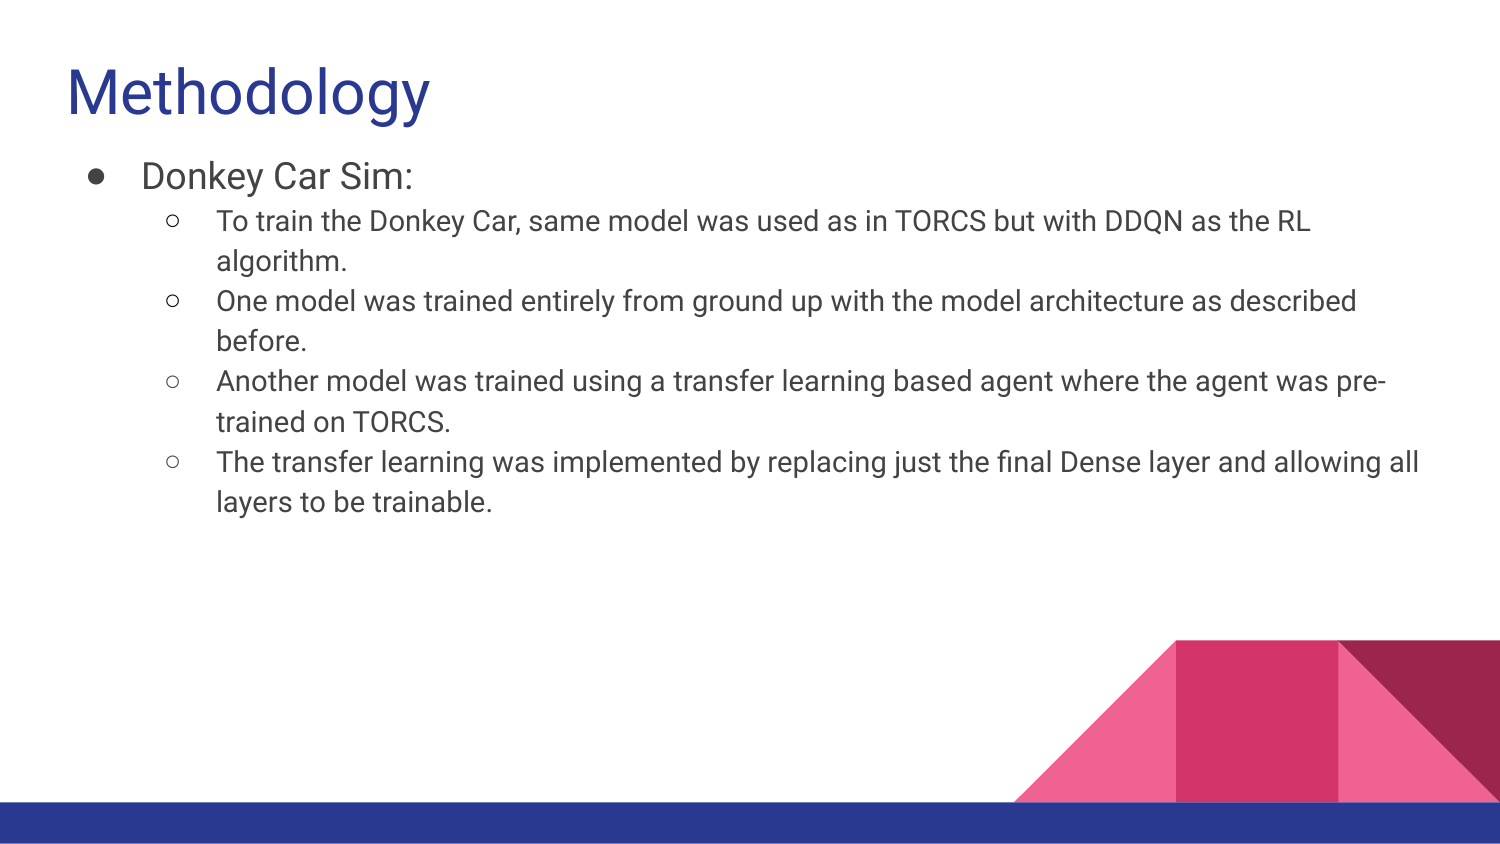

# Methodology
Donkey Car Sim:
To train the Donkey Car, same model was used as in TORCS but with DDQN as the RL algorithm.
One model was trained entirely from ground up with the model architecture as described before.
Another model was trained using a transfer learning based agent where the agent was pre-trained on TORCS.
The transfer learning was implemented by replacing just the final Dense layer and allowing all layers to be trainable.